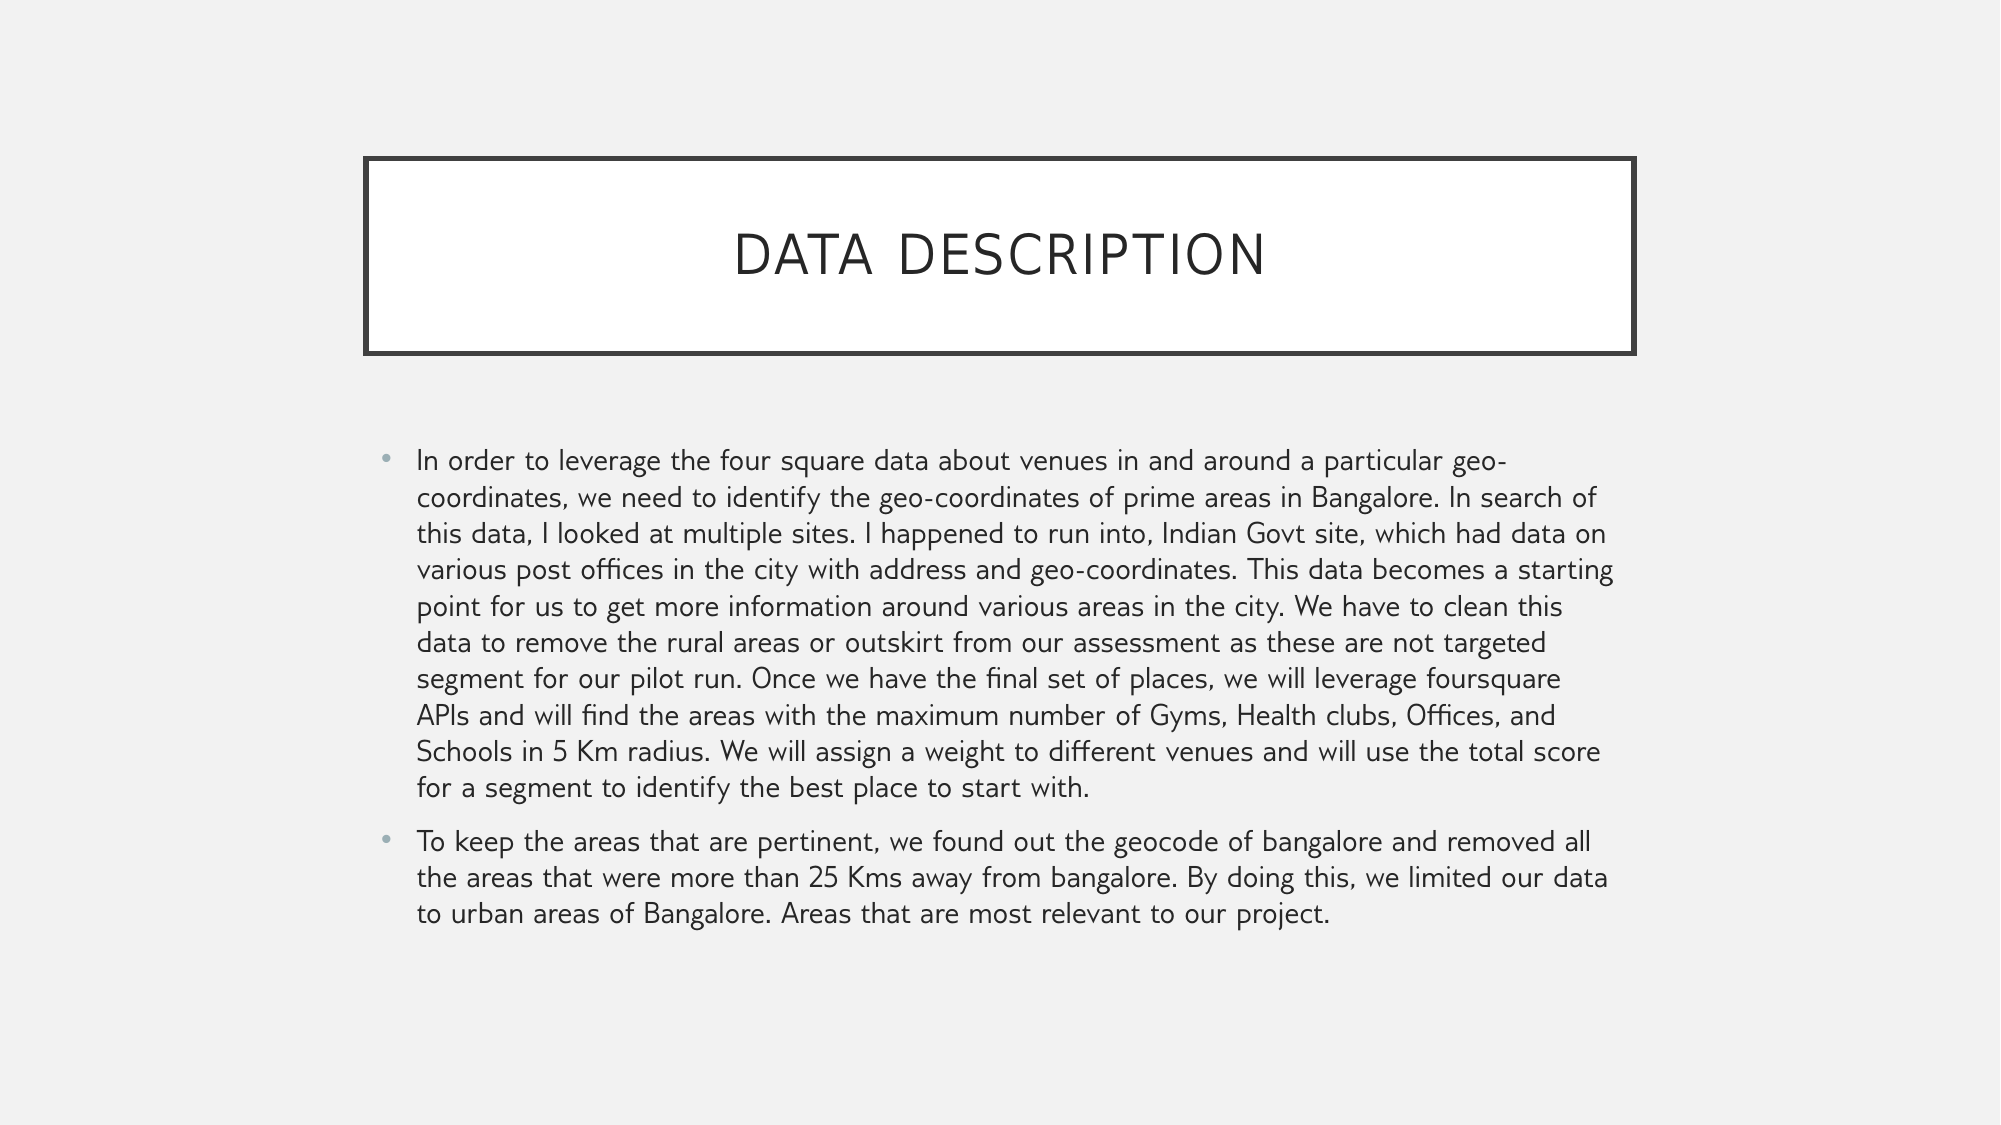

# Data DESCRIPTION
In order to leverage the four square data about venues in and around a particular geo-coordinates, we need to identify the geo-coordinates of prime areas in Bangalore. In search of this data, I looked at multiple sites. I happened to run into, Indian Govt site, which had data on various post offices in the city with address and geo-coordinates. This data becomes a starting point for us to get more information around various areas in the city. We have to clean this data to remove the rural areas or outskirt from our assessment as these are not targeted segment for our pilot run. Once we have the final set of places, we will leverage foursquare APIs and will find the areas with the maximum number of Gyms, Health clubs, Offices, and Schools in 5 Km radius. We will assign a weight to different venues and will use the total score for a segment to identify the best place to start with.
To keep the areas that are pertinent, we found out the geocode of bangalore and removed all the areas that were more than 25 Kms away from bangalore. By doing this, we limited our data to urban areas of Bangalore. Areas that are most relevant to our project.